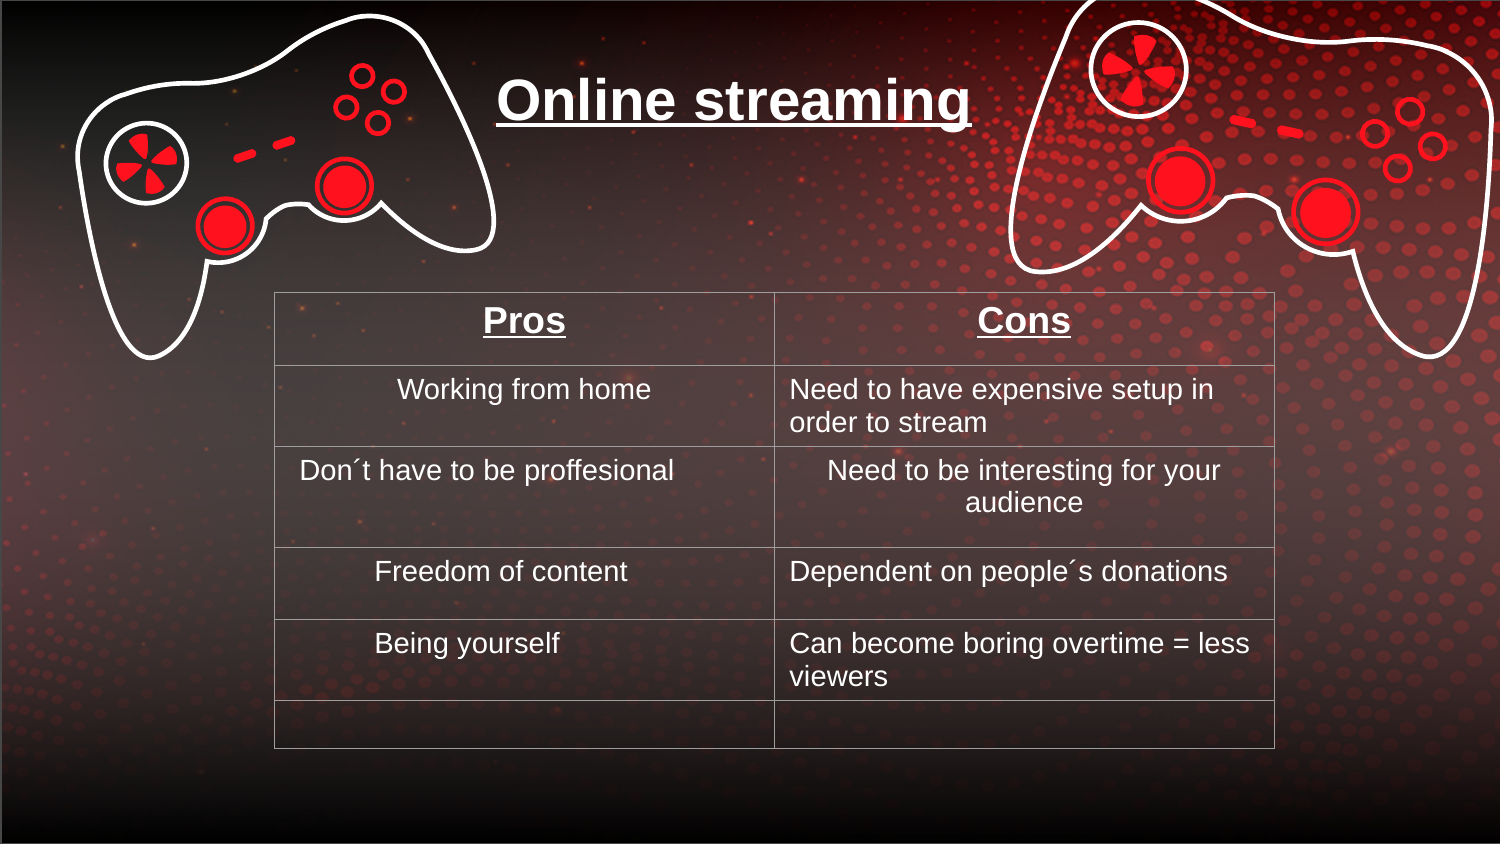

Online streaming
| Pros | Cons |
| --- | --- |
| Working from home | Need to have expensive setup in order to stream |
| Don´t have to be proffesional | Need to be interesting for your audience |
| Freedom of content | Dependent on people´s donations |
| Being yourself | Can become boring overtime = less viewers |
|  |  |
#